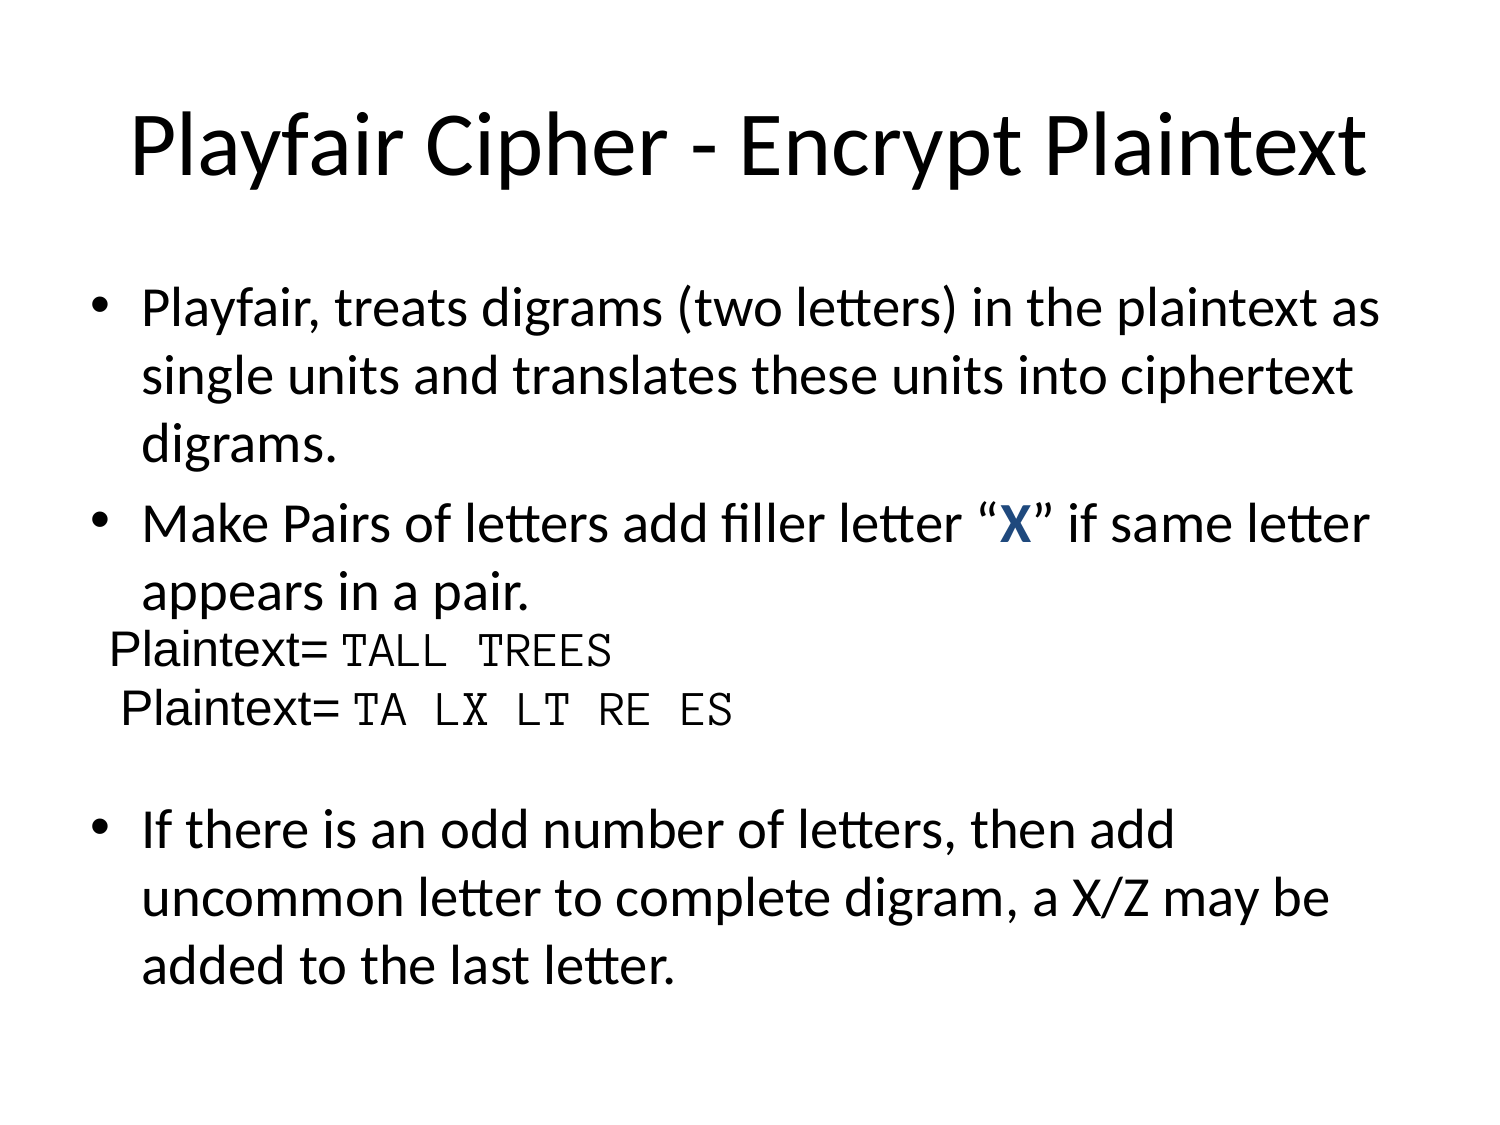

# Playfair Cipher - Encrypt Plaintext
Playfair, treats digrams (two letters) in the plaintext as single units and translates these units into ciphertext digrams.
Make Pairs of letters add filler letter “X” if same letter appears in a pair.

If there is an odd number of letters, then add uncommon letter to complete digram, a X/Z may be added to the last letter.

Plaintext= TALL TREES
Plaintext= TA LX LT RE ES